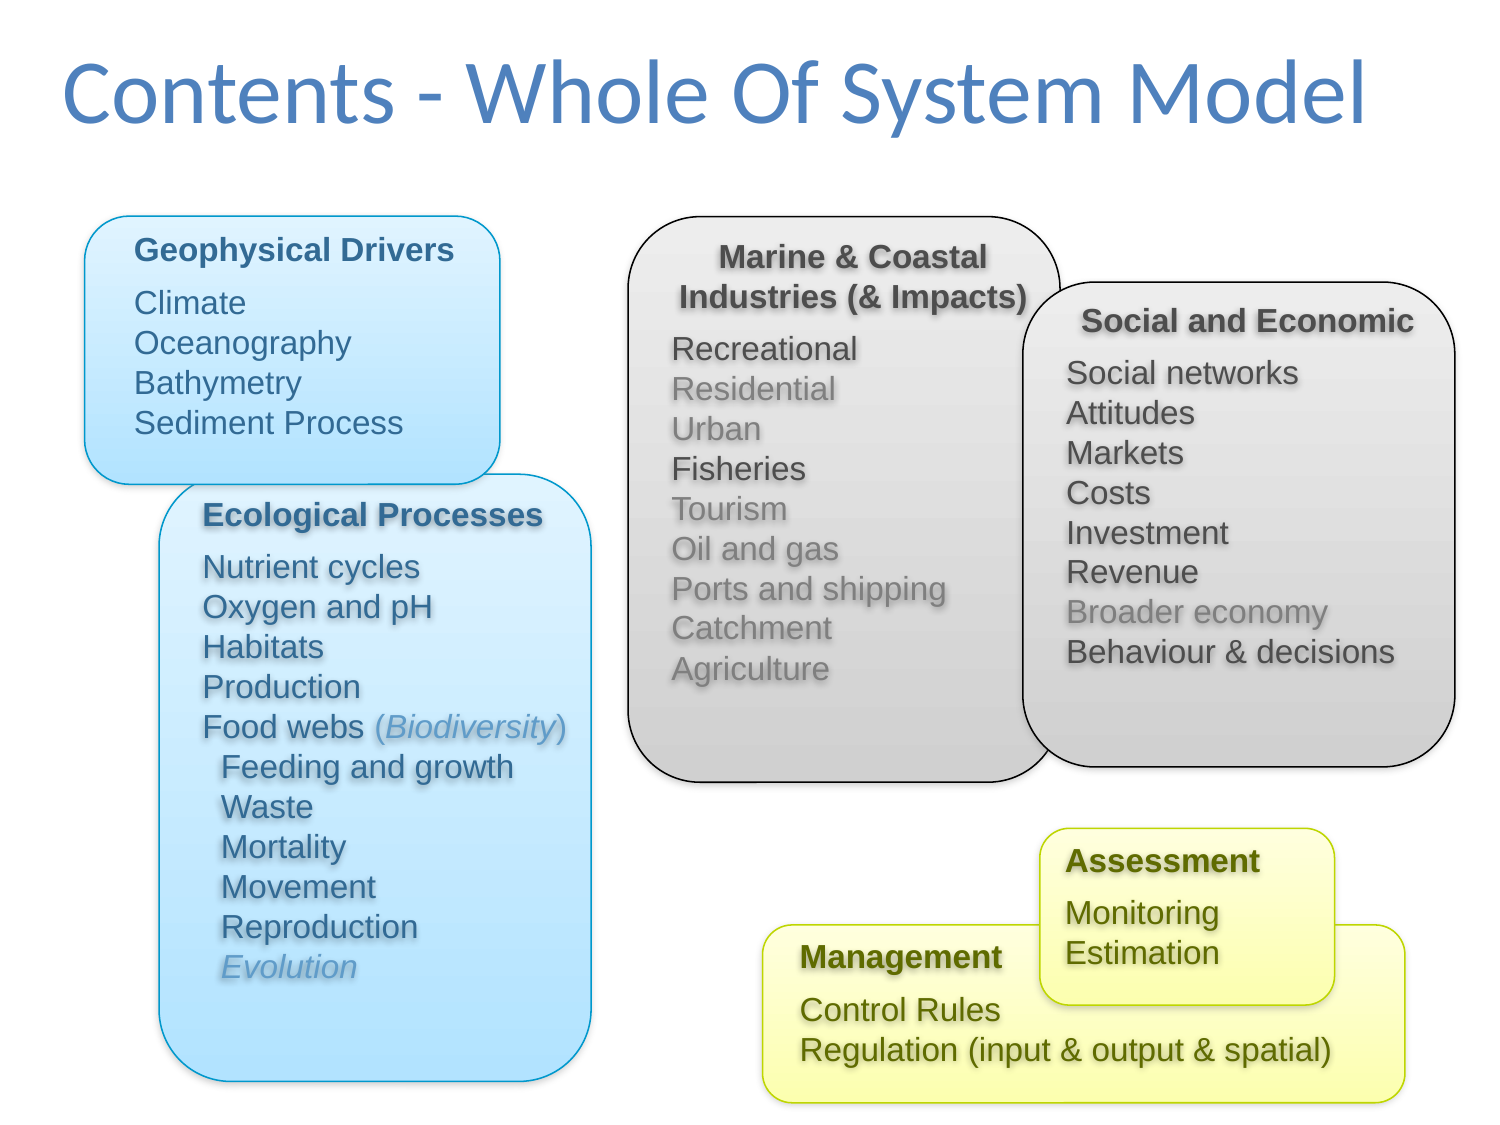

# Contents - Whole Of System Model

Geophysical Drivers
Climate
Oceanography
Bathymetry
Sediment Process

Marine & Coastal Industries (& Impacts)
Recreational
Residential
Urban
Fisheries
Tourism
Oil and gas
Ports and shipping
Catchment
Agriculture

Social and Economic
Social networks
Attitudes
Markets
Costs
Investment
Revenue
Broader economy
Behaviour & decisions

Ecological Processes
Nutrient cycles
Oxygen and pH
Habitats
Production
Food webs (Biodiversity)
  Feeding and growth
  Waste
  Mortality
  Movement
  Reproduction
  Evolution

Assessment
Monitoring
Estimation

Management
Control Rules
Regulation (input & output & spatial)